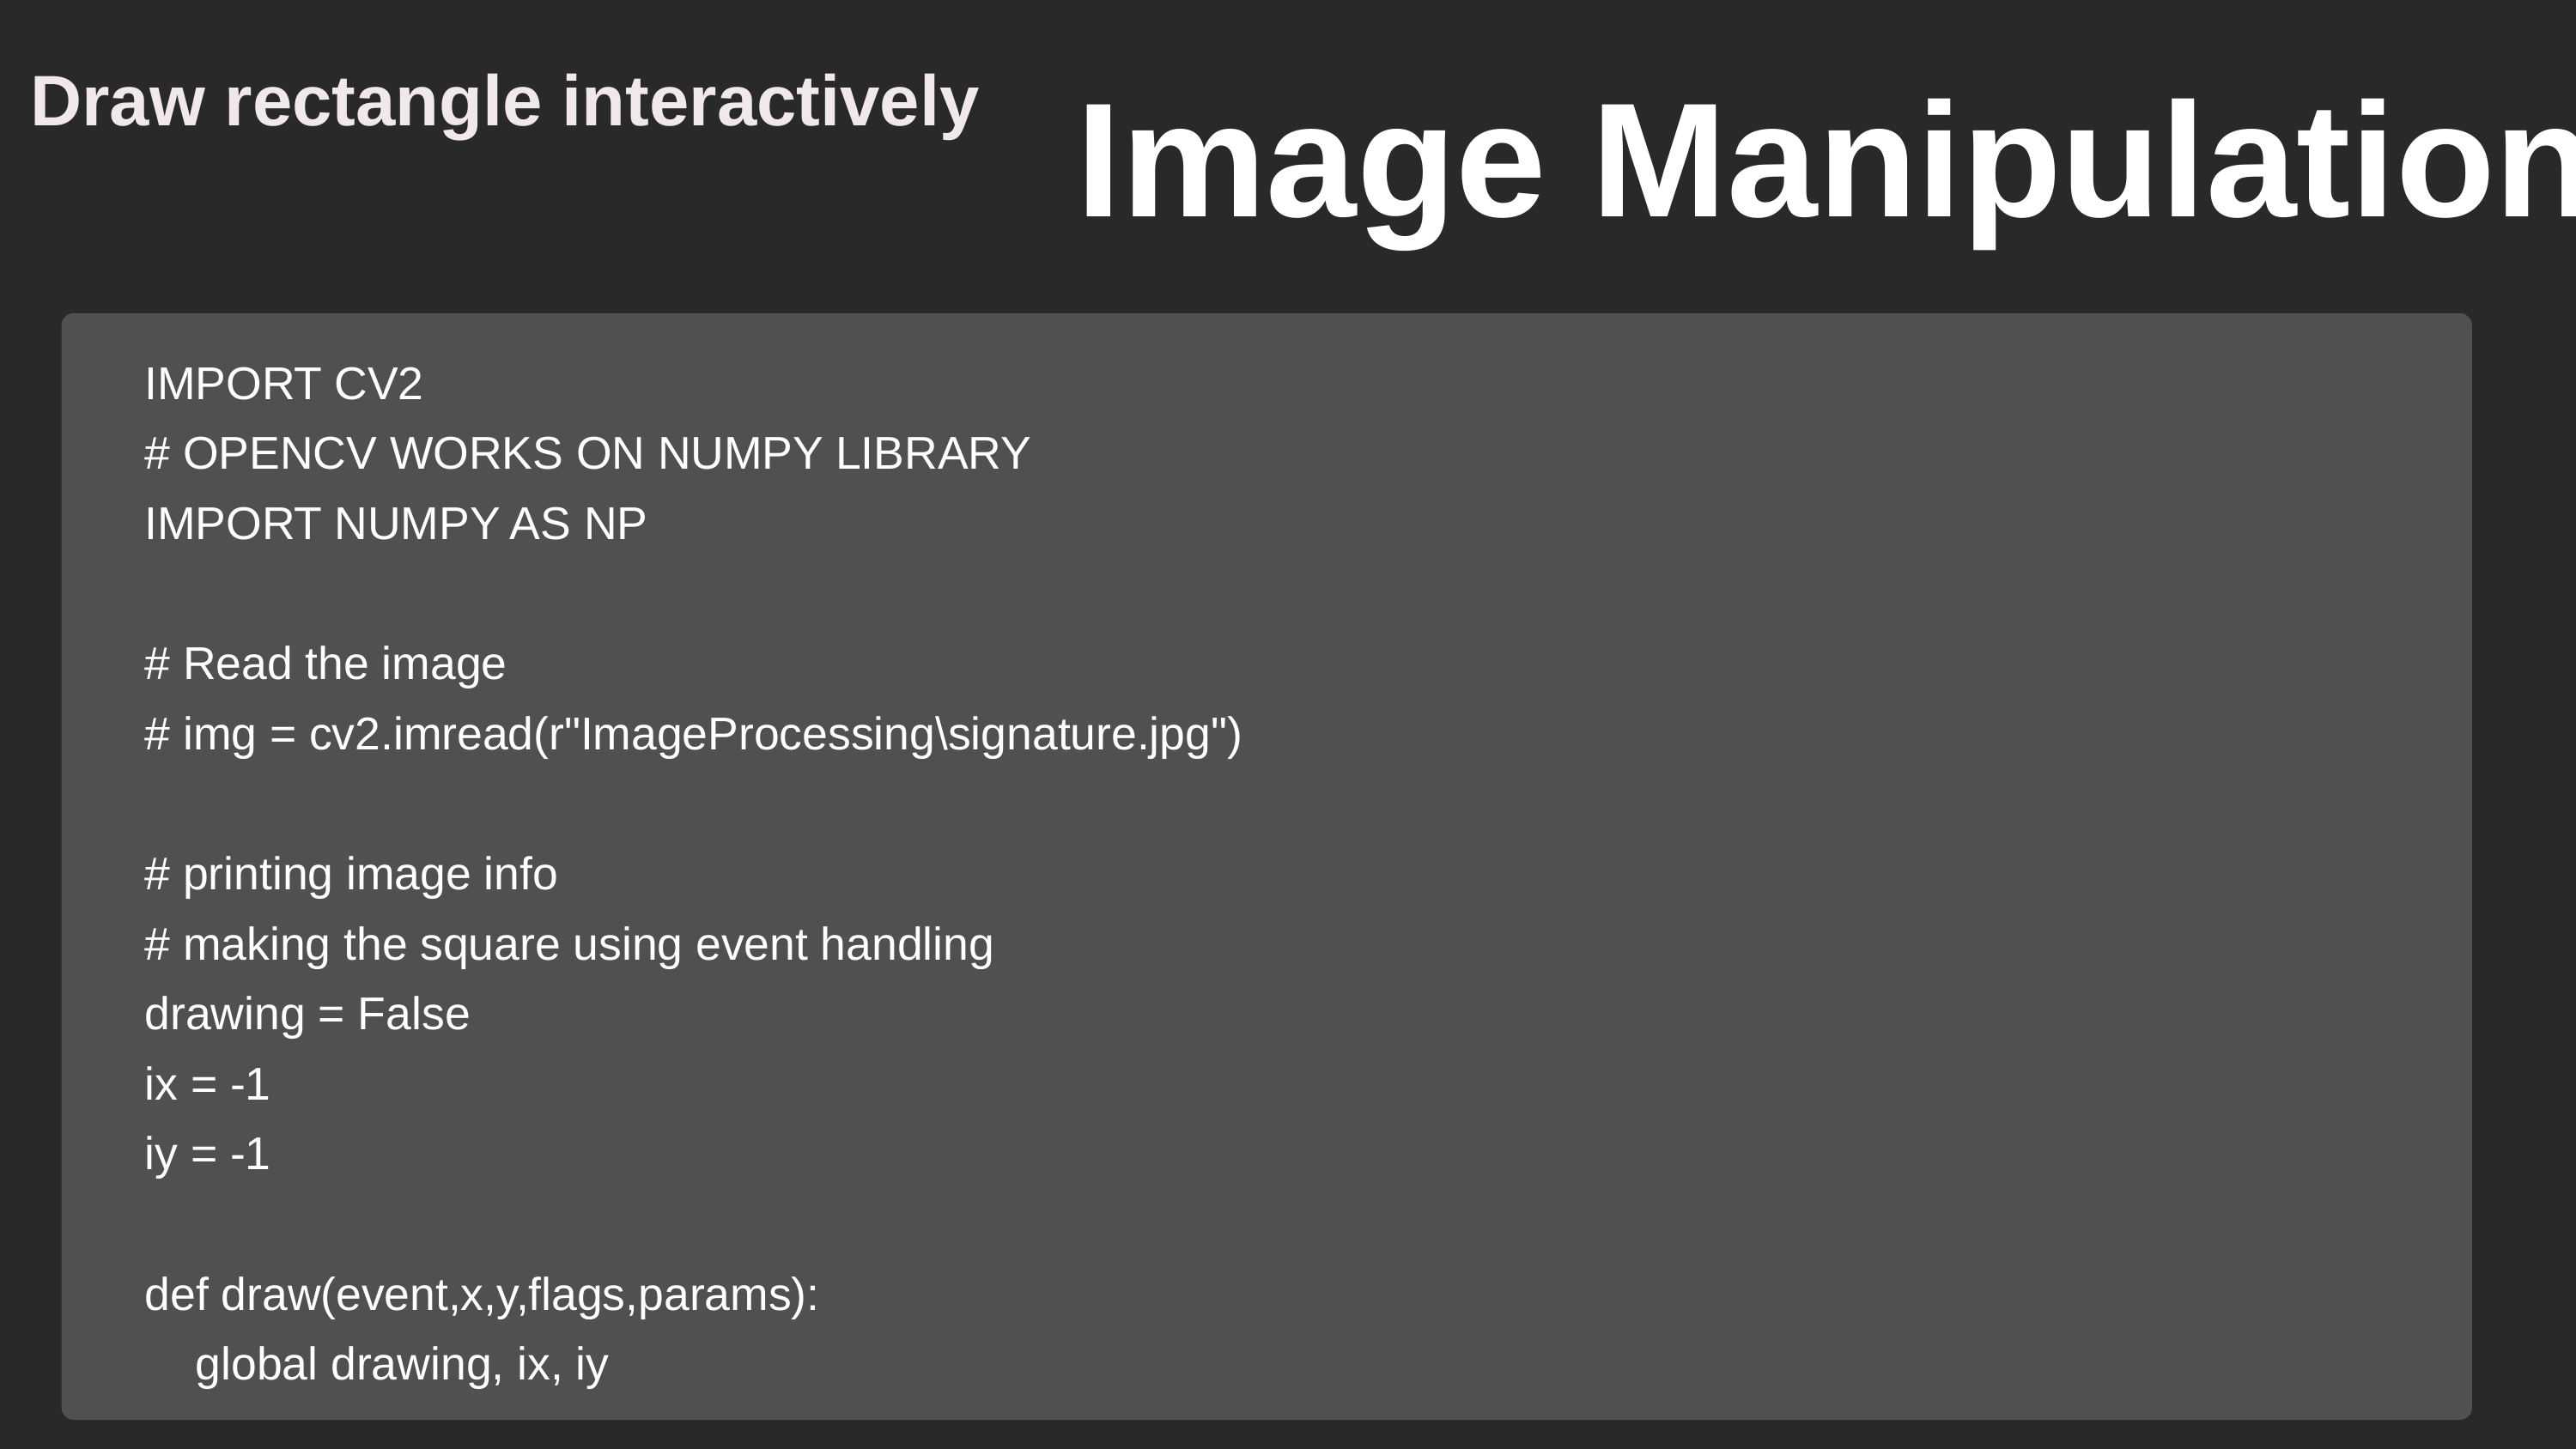

Image Manipulation

Draw rectangle interactively

IMPORT CV2
# OPENCV WORKS ON NUMPY LIBRARY
IMPORT NUMPY AS NP

# Read the image
# img = cv2.imread(r"ImageProcessing\signature.jpg")

# printing image info
# making the square using event handling
drawing = False
ix = -1
iy = -1

def draw(event,x,y,flags,params):
    global drawing, ix, iy